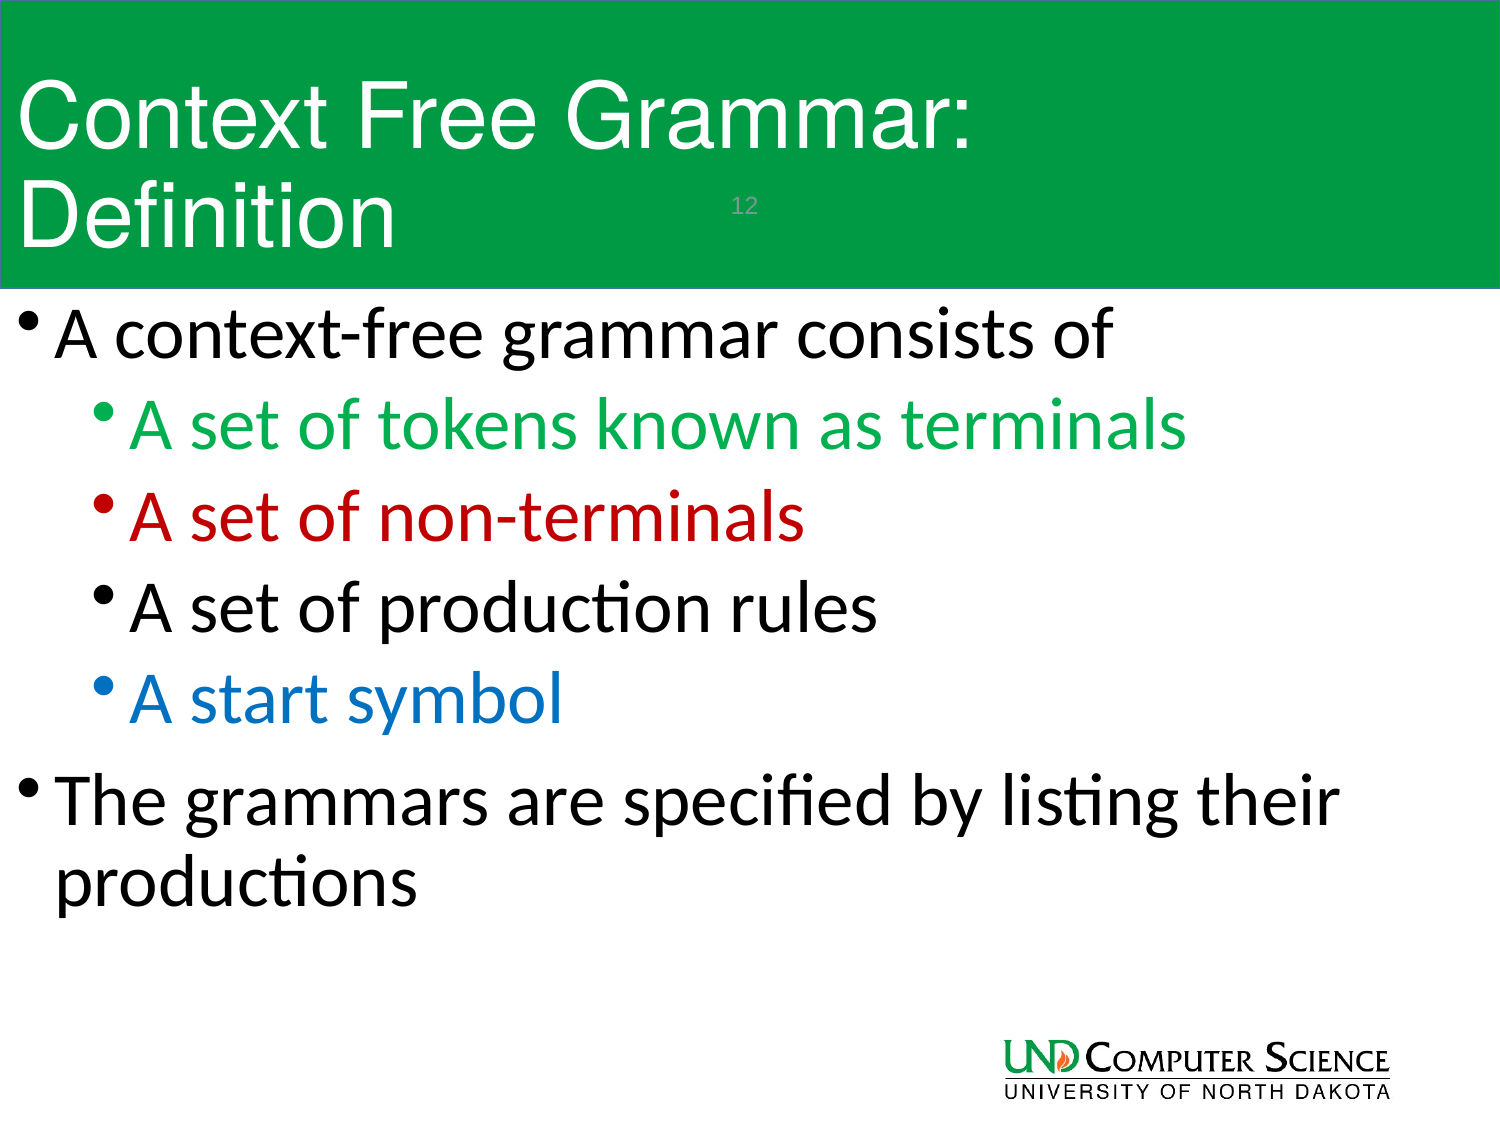

# Context Free Grammar: Definition
12
A context-free grammar consists of
A set of tokens known as terminals
A set of non-terminals
A set of production rules
A start symbol
The grammars are specified by listing their productions